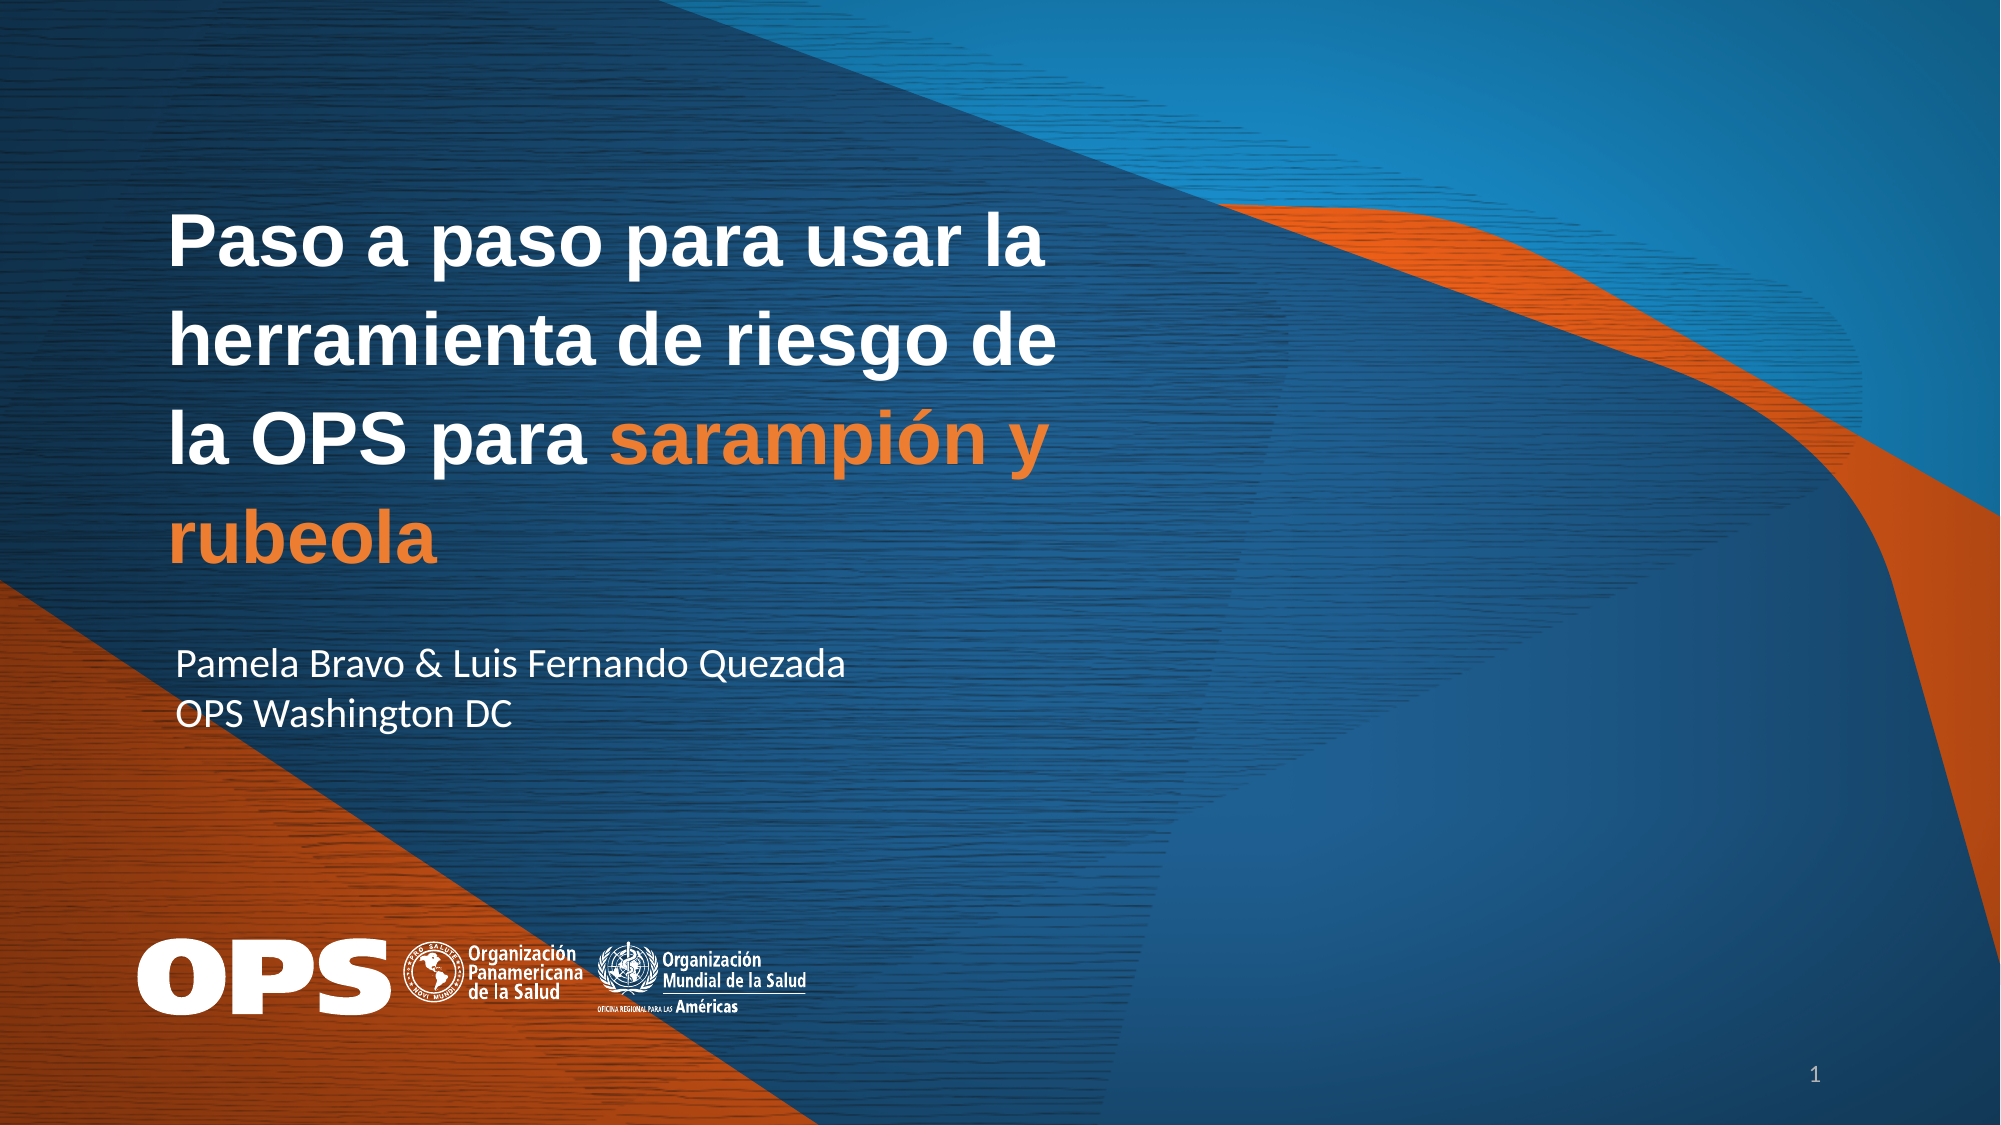

Paso a paso para usar la herramienta de riesgo de la OPS para sarampión y rubeola
Pamela Bravo & Luis Fernando Quezada
OPS Washington DC

1